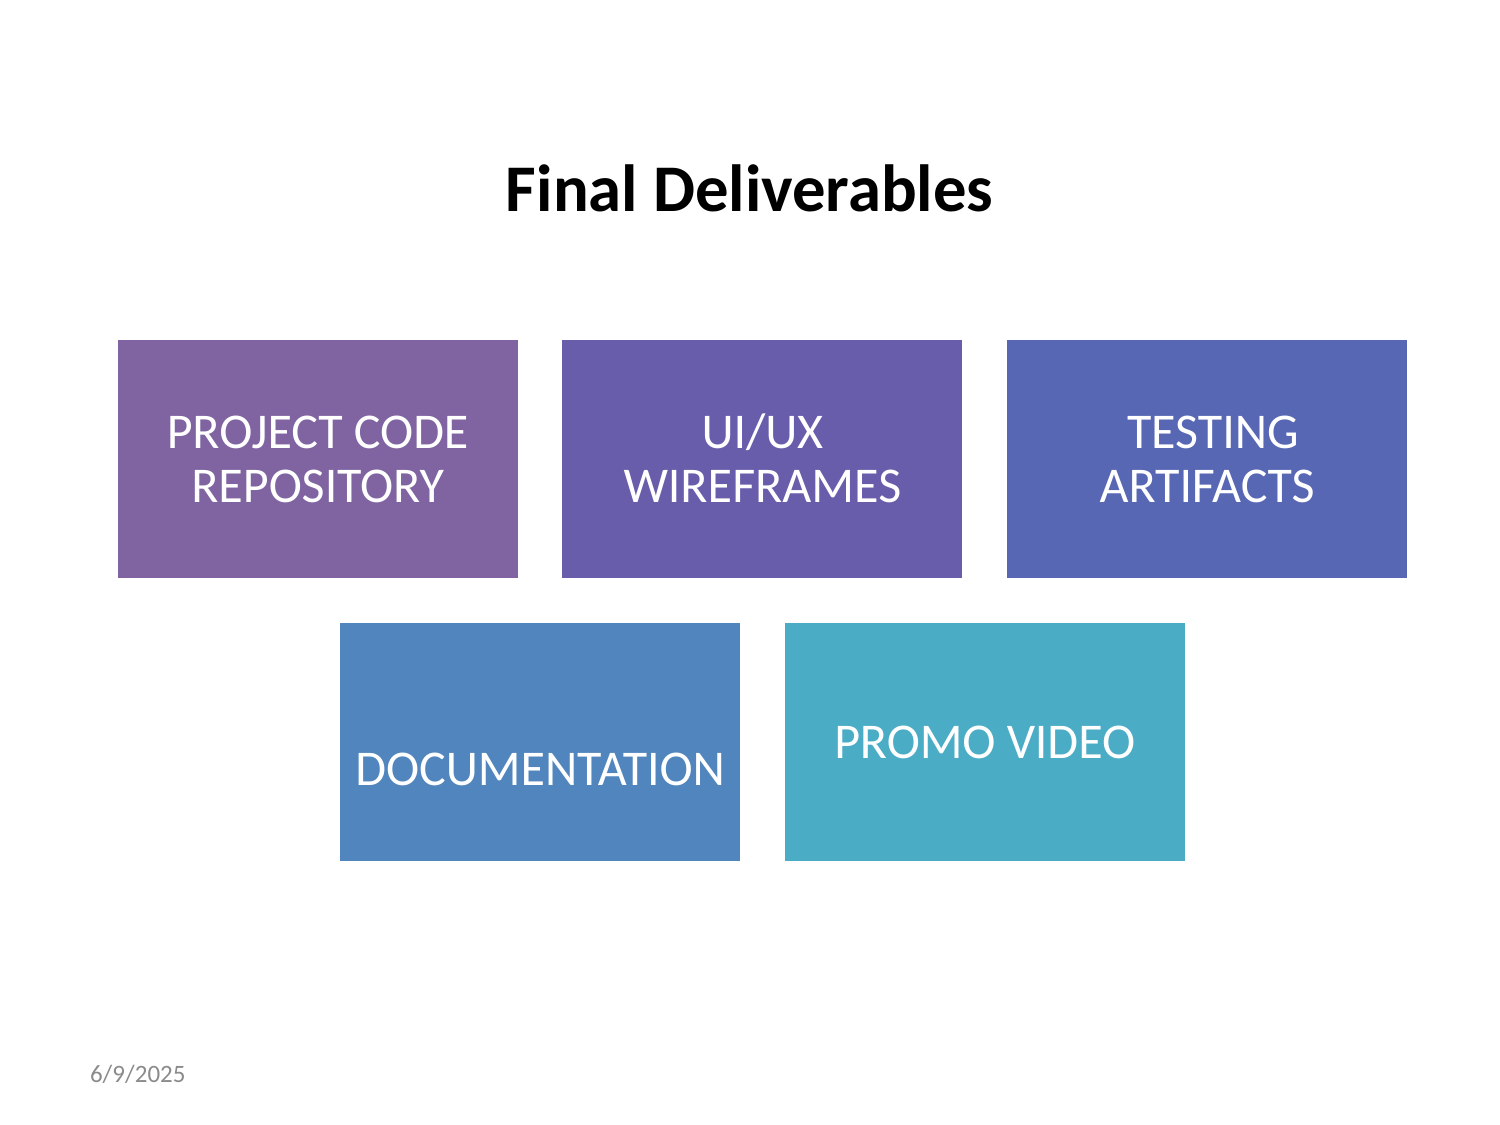

# Final Deliverables
Project Code Repository
UI/UX Wireframes
 Testing Artifacts
 Documentation
Promo Video
6/9/2025
45